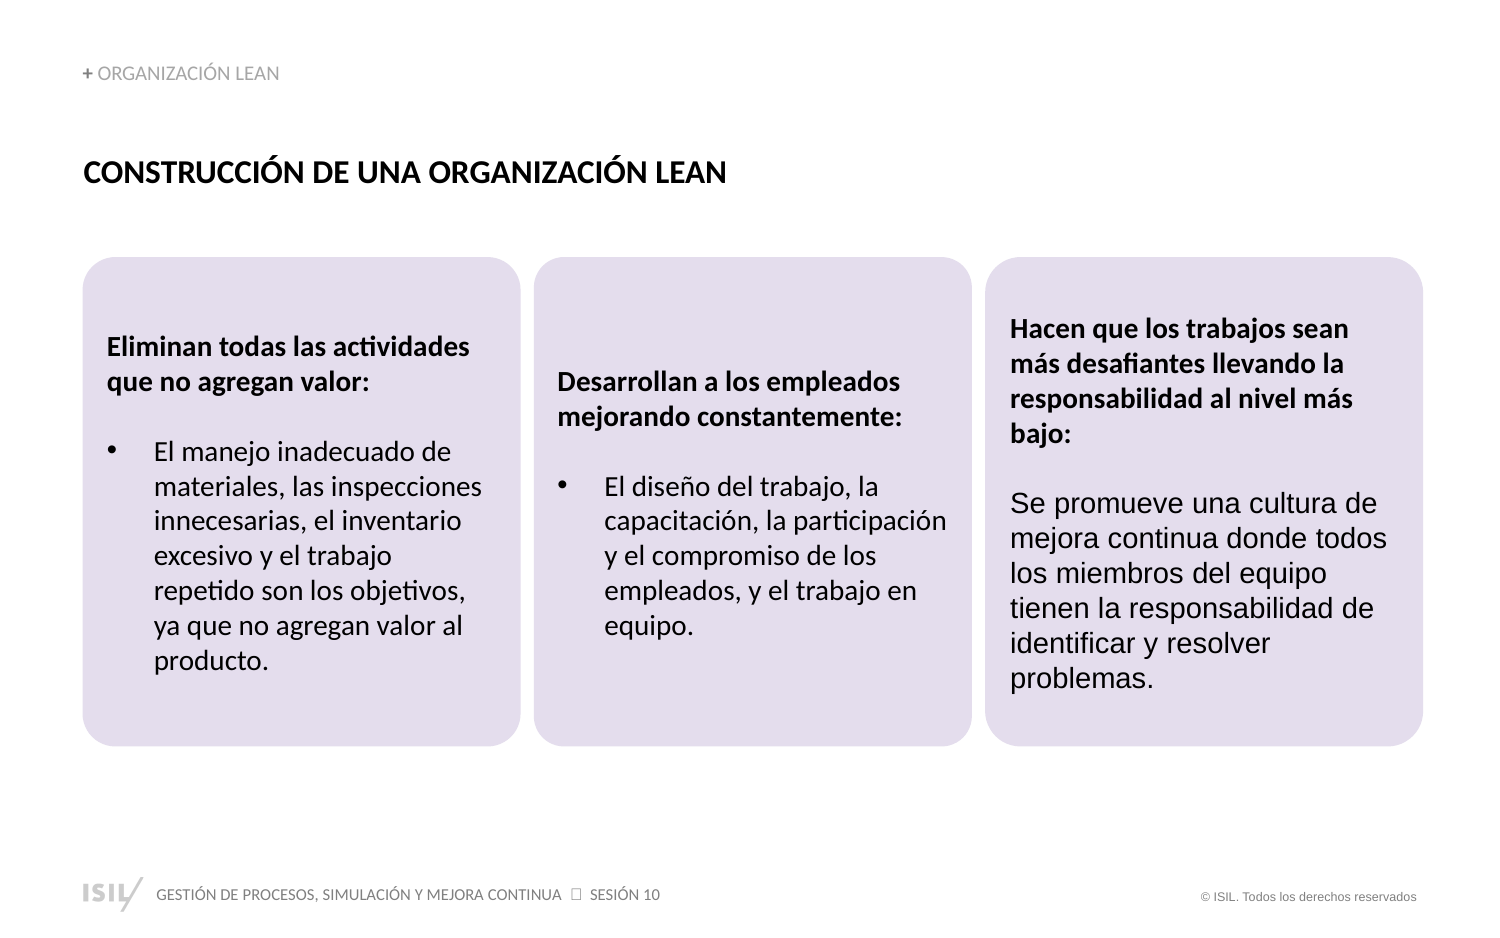

+ ORGANIZACIÓN LEAN
CONSTRUCCIÓN DE UNA ORGANIZACIÓN LEAN
Eliminan todas las actividades que no agregan valor:

El manejo inadecuado de materiales, las inspecciones innecesarias, el inventario excesivo y el trabajo repetido son los objetivos, ya que no agregan valor al producto.
Desarrollan a los empleados mejorando constantemente:

El diseño del trabajo, la capacitación, la participación y el compromiso de los empleados, y el trabajo en equipo.
Hacen que los trabajos sean más desafiantes llevando la responsabilidad al nivel más bajo:

Se promueve una cultura de mejora continua donde todos los miembros del equipo tienen la responsabilidad de identificar y resolver problemas.